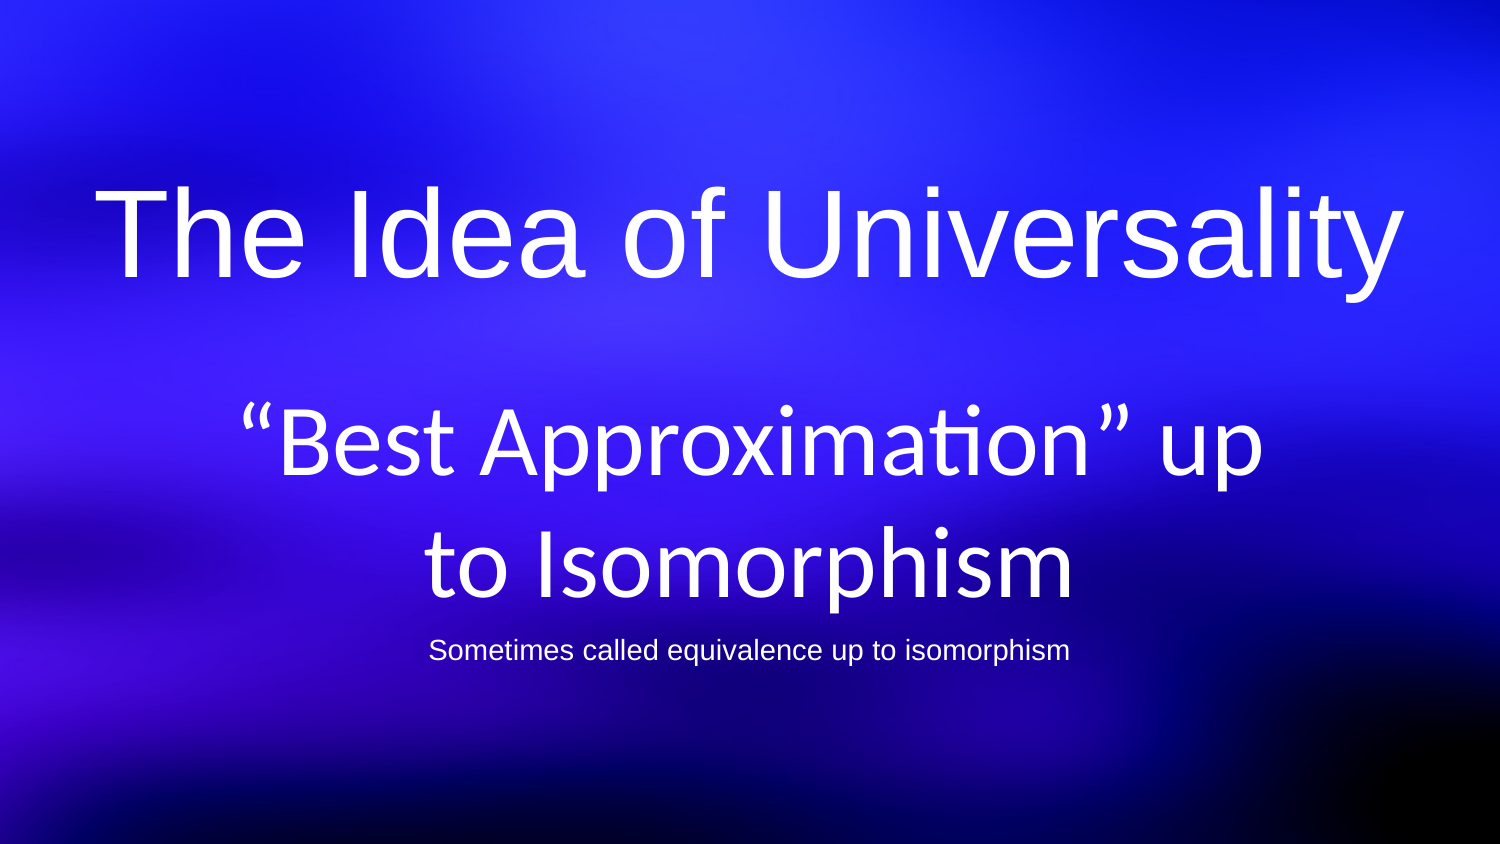

The Idea of Universality
“Best Approximation” up to Isomorphism
Sometimes called equivalence up to isomorphism